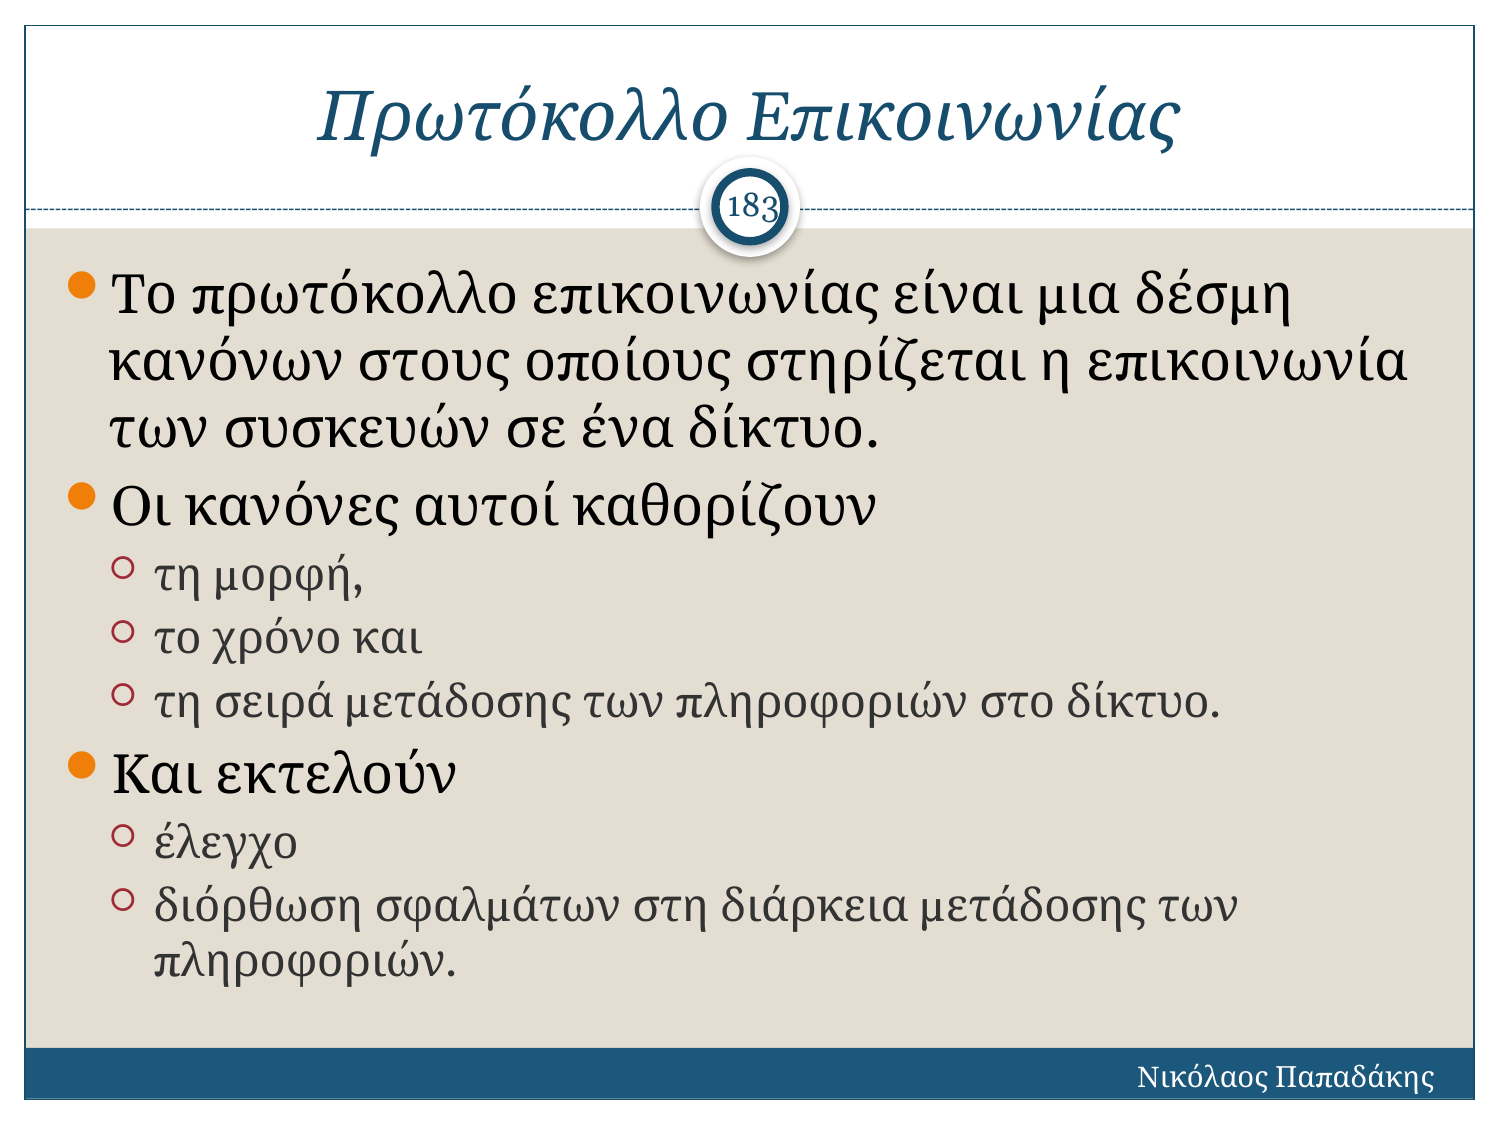

# Πρωτόκολλο Επικοινωνίας
183
Το πρωτόκολλο επικοινωνίας είναι μια δέσμη κανόνων στους οποίους στηρίζεται η επικοινωνία των συσκευών σε ένα δίκτυο.
Οι κανόνες αυτοί καθορίζουν
τη μορφή,
το χρόνο και
τη σειρά μετάδοσης των πληροφοριών στο δίκτυο.
Και εκτελούν
έλεγχο
διόρθωση σφαλμάτων στη διάρκεια μετάδοσης των πληροφοριών.

Νικόλαος Παπαδάκης